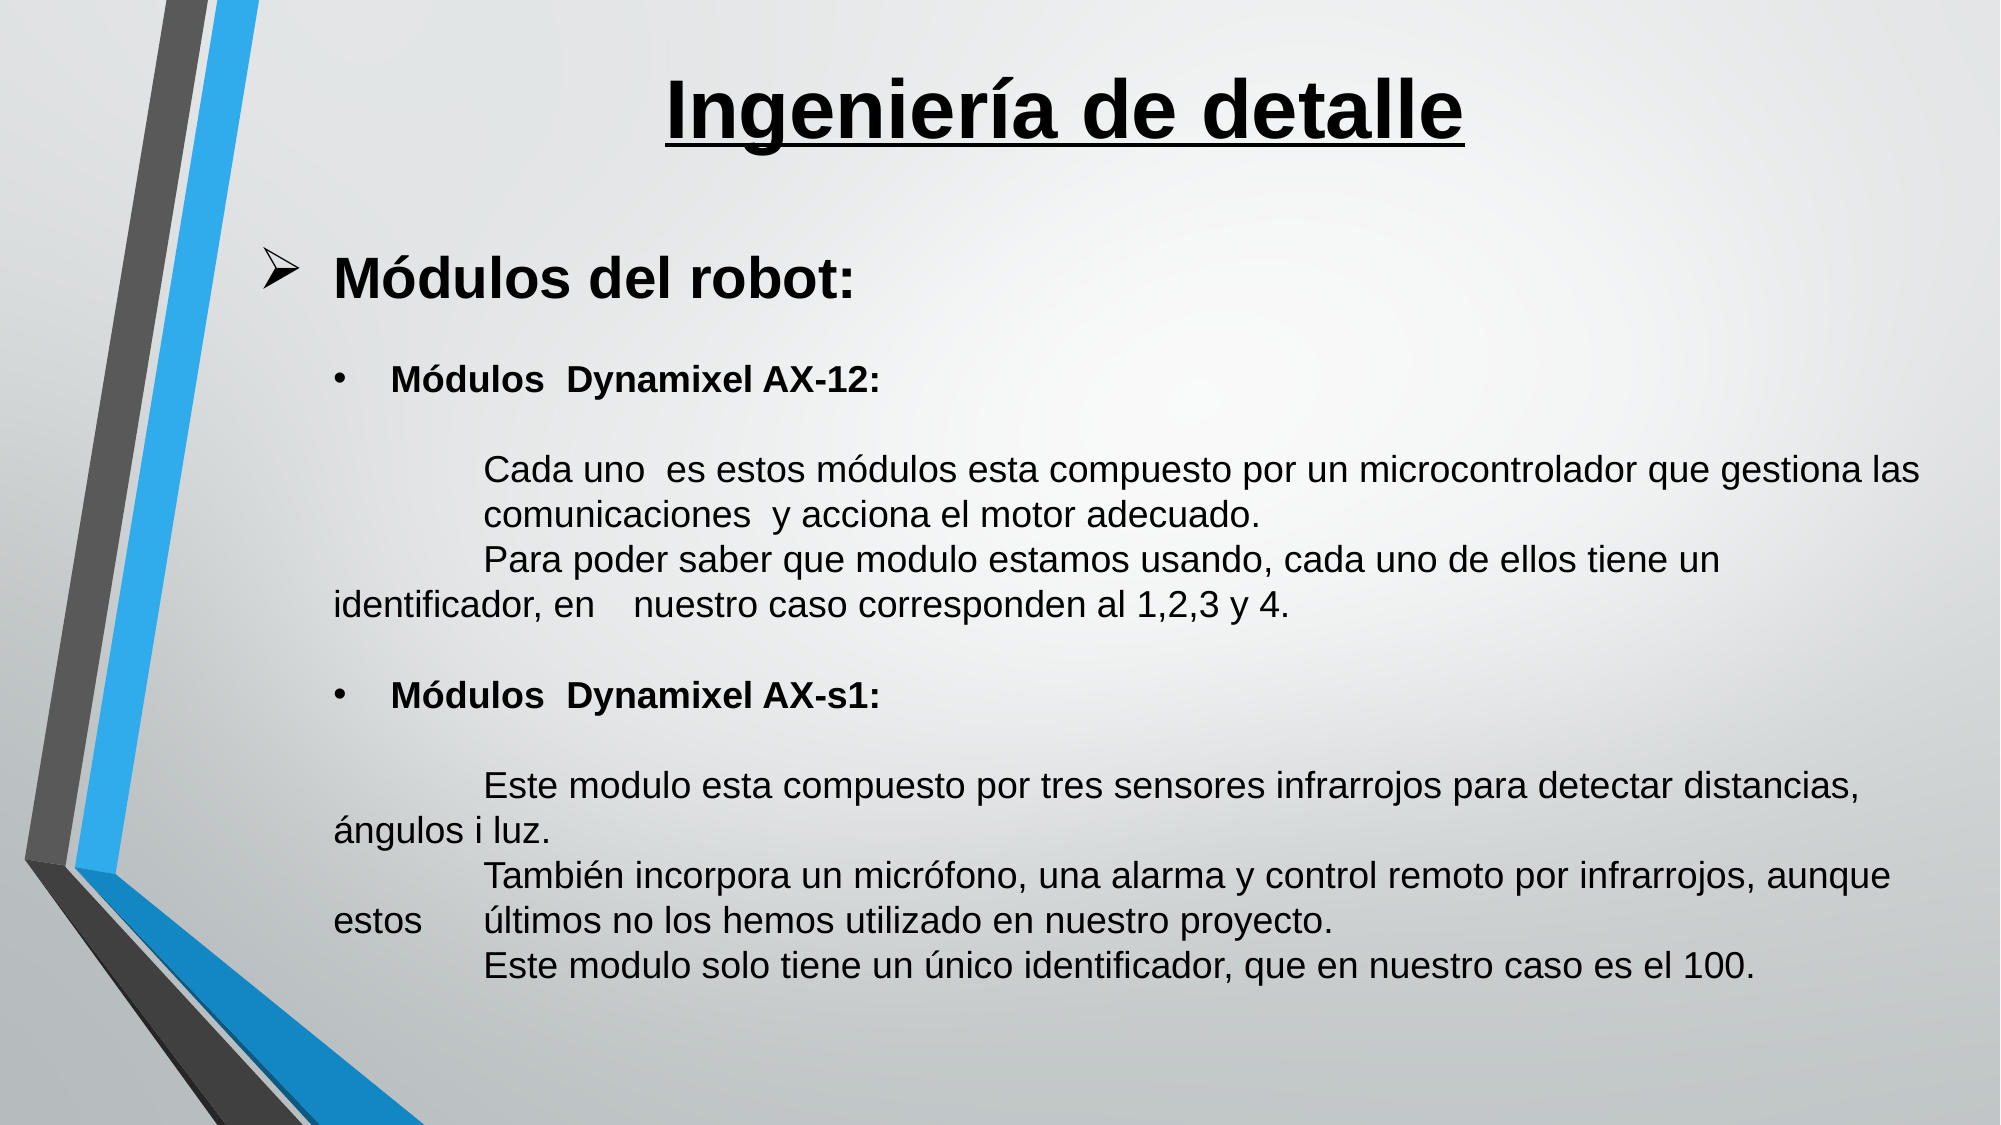

# Ingeniería de detalle

Módulos del robot:
 Módulos  Dynamixel AX-12:

	Cada uno  es estos módulos esta compuesto por un microcontrolador que gestiona las 	comunicaciones  y acciona el motor adecuado.
	Para poder saber que modulo estamos usando, cada uno de ellos tiene un identificador, en 	nuestro caso corresponden al 1,2,3 y 4.
 Módulos  Dynamixel AX-s1:

	Este modulo esta compuesto por tres sensores infrarrojos para detectar distancias, ángulos i luz.
	También incorpora un micrófono, una alarma y control remoto por infrarrojos, aunque estos 	últimos no los hemos utilizado en nuestro proyecto.
	Este modulo solo tiene un único identificador, que en nuestro caso es el 100.